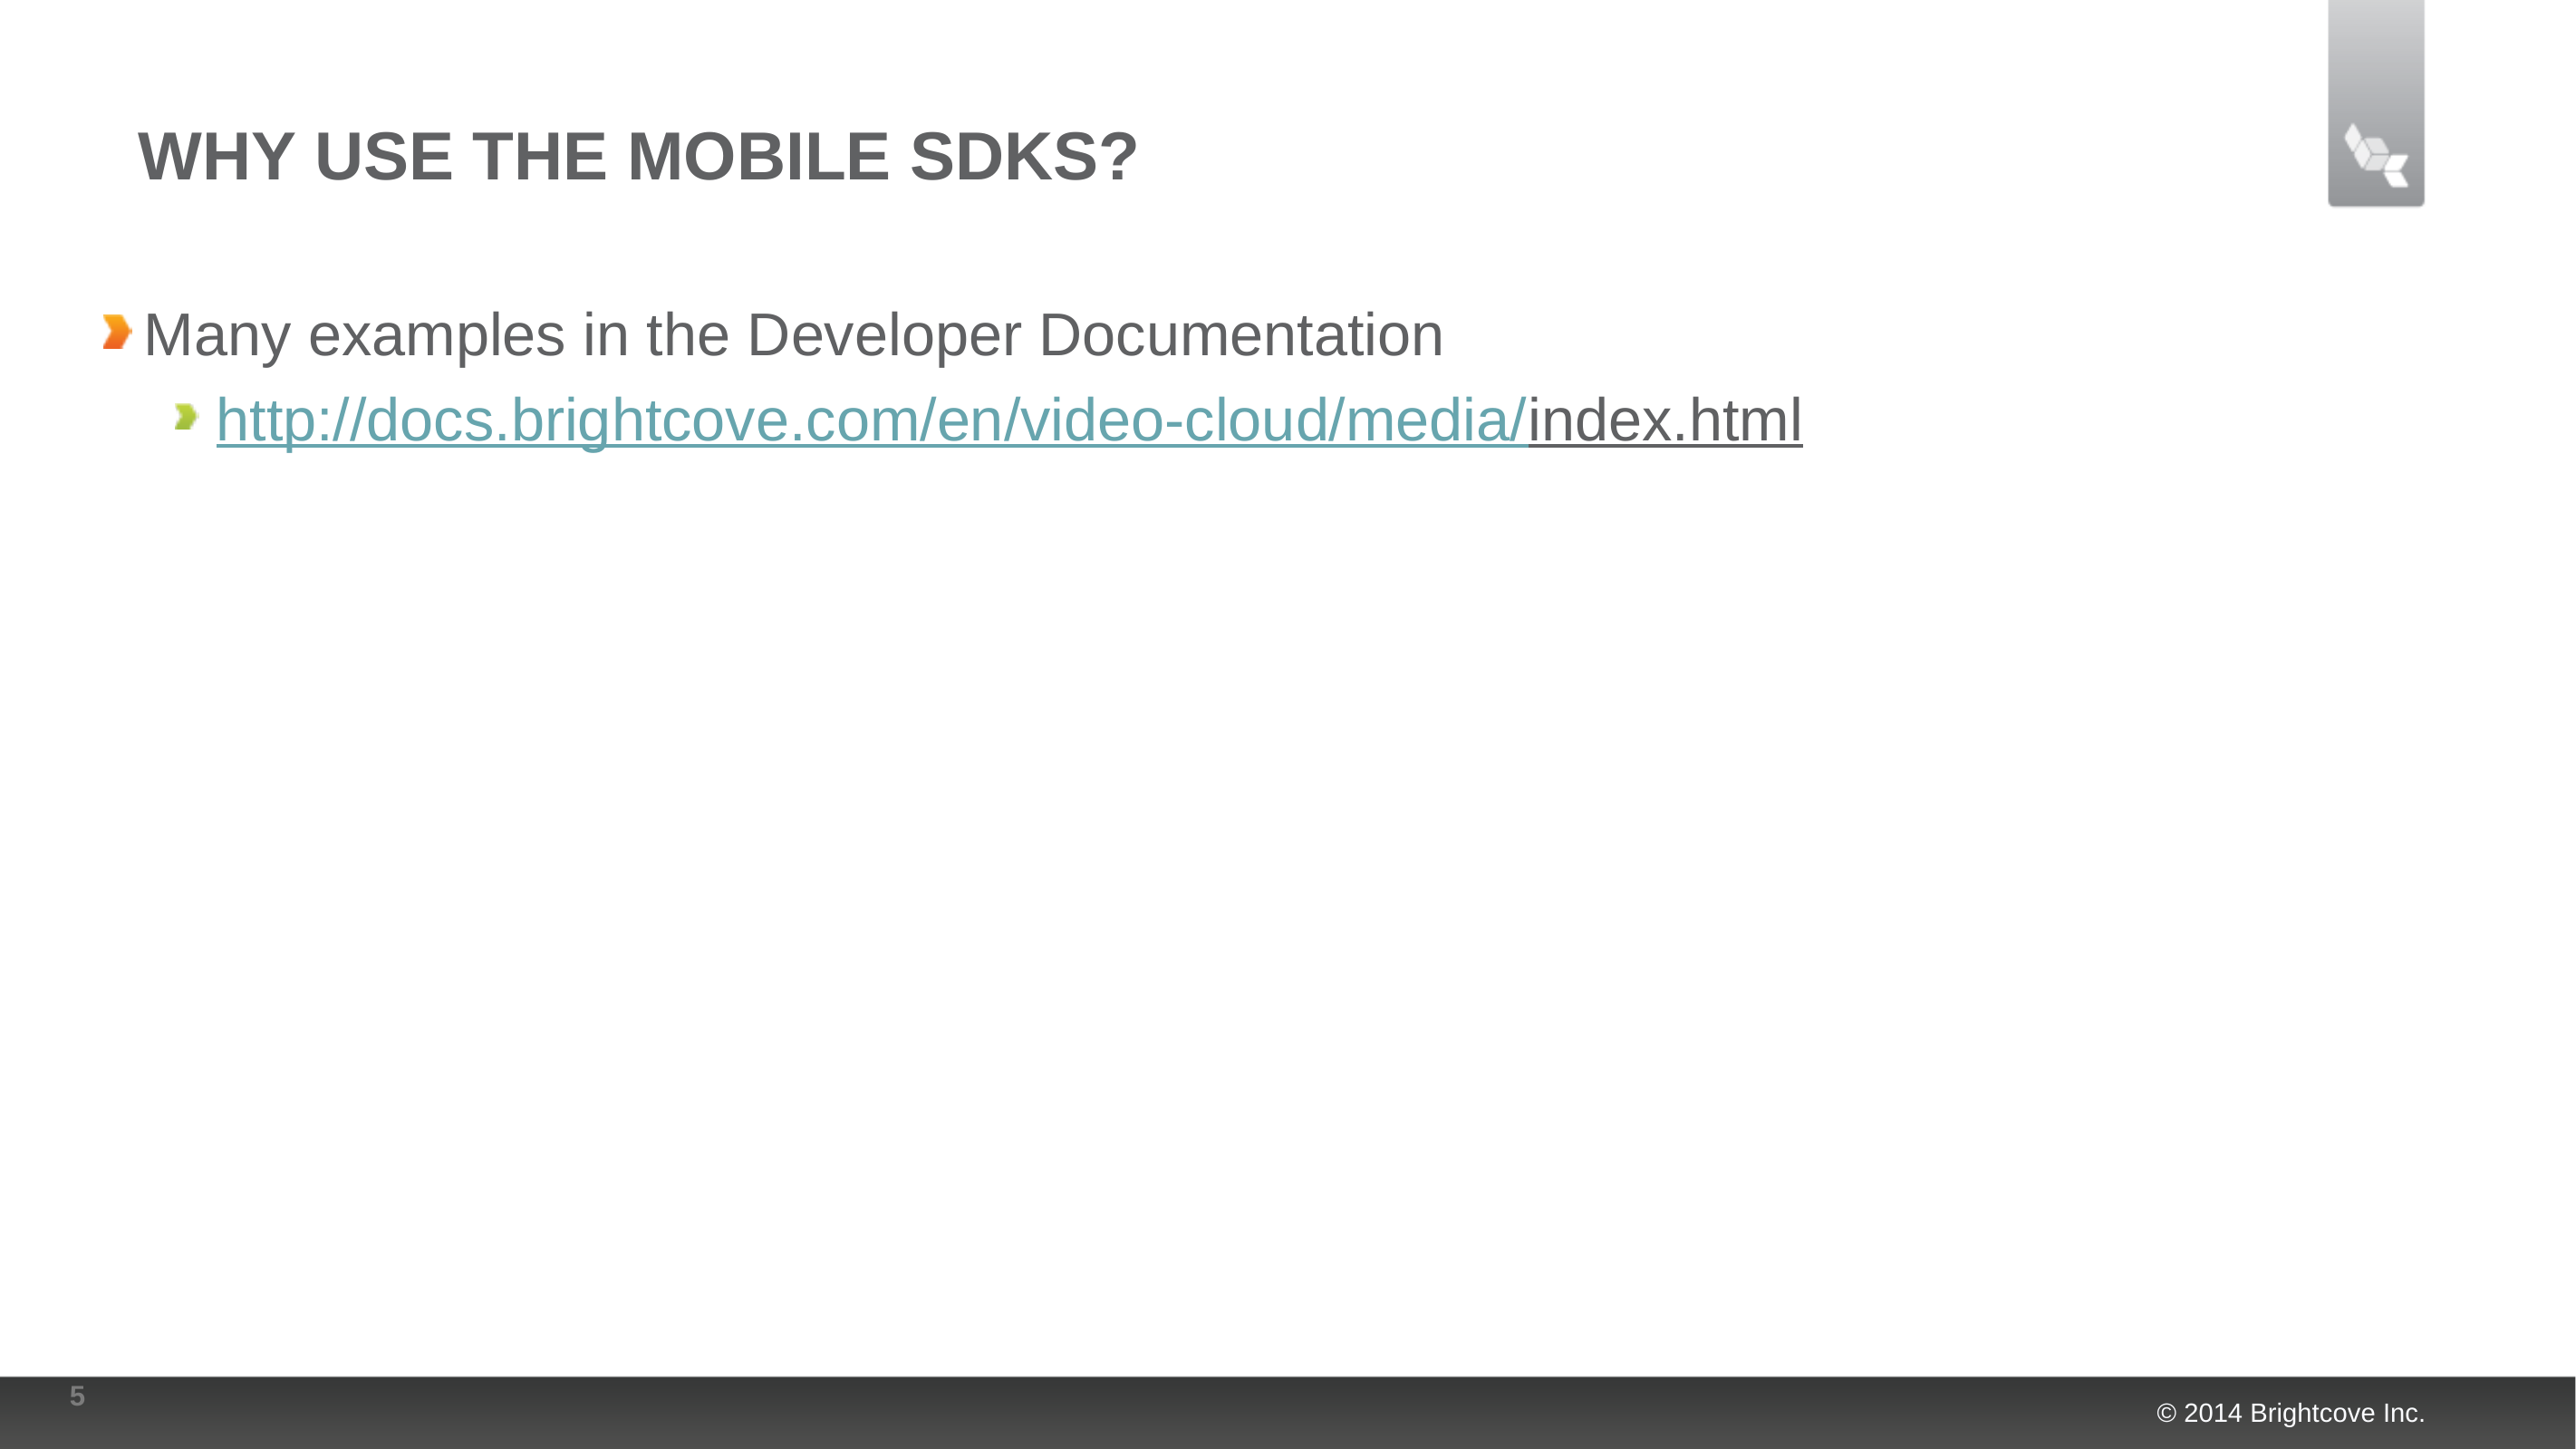

# why use the mobile sdks?
Many examples in the Developer Documentation
http://docs.brightcove.com/en/video-cloud/media/index.html

5